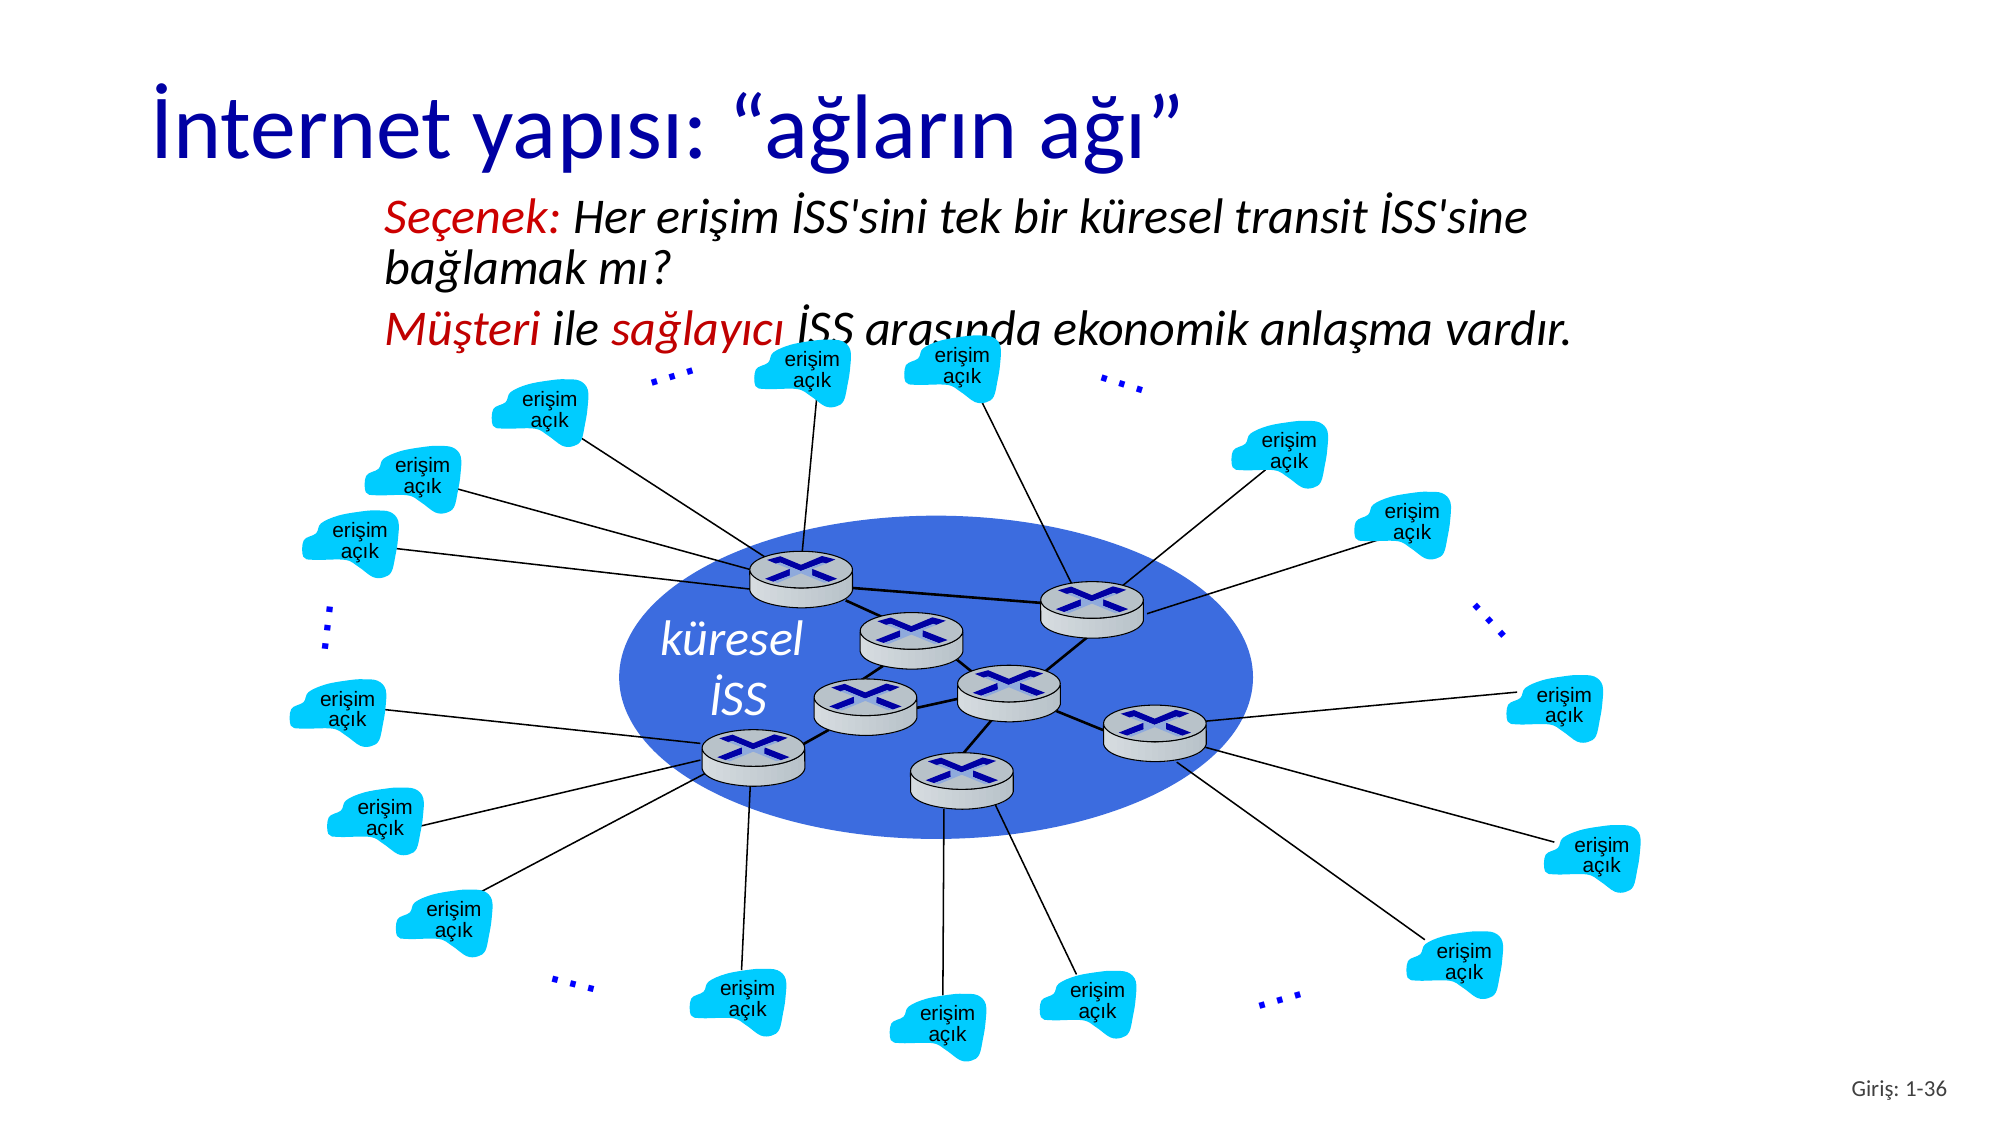

# İnternet yapısı: “ağların ağı”
Seçenek: Her erişim İSS'sini tek bir küresel transit İSS'sine bağlamak mı?
Müşteri ile sağlayıcı İSS arasında ekonomik anlaşma vardır.
…
…

erişim
açık

erişim
açık

erişim
açık

erişim
açık

erişim
açık

erişim
açık

erişim
açık
…
…

erişim
açık

erişim
açık

erişim
açık

erişim
açık

erişim
açık

erişim
açık
…

erişim
açık

erişim
açık
…

erişim
açık

küresel
İSS

Giriş: 1-36